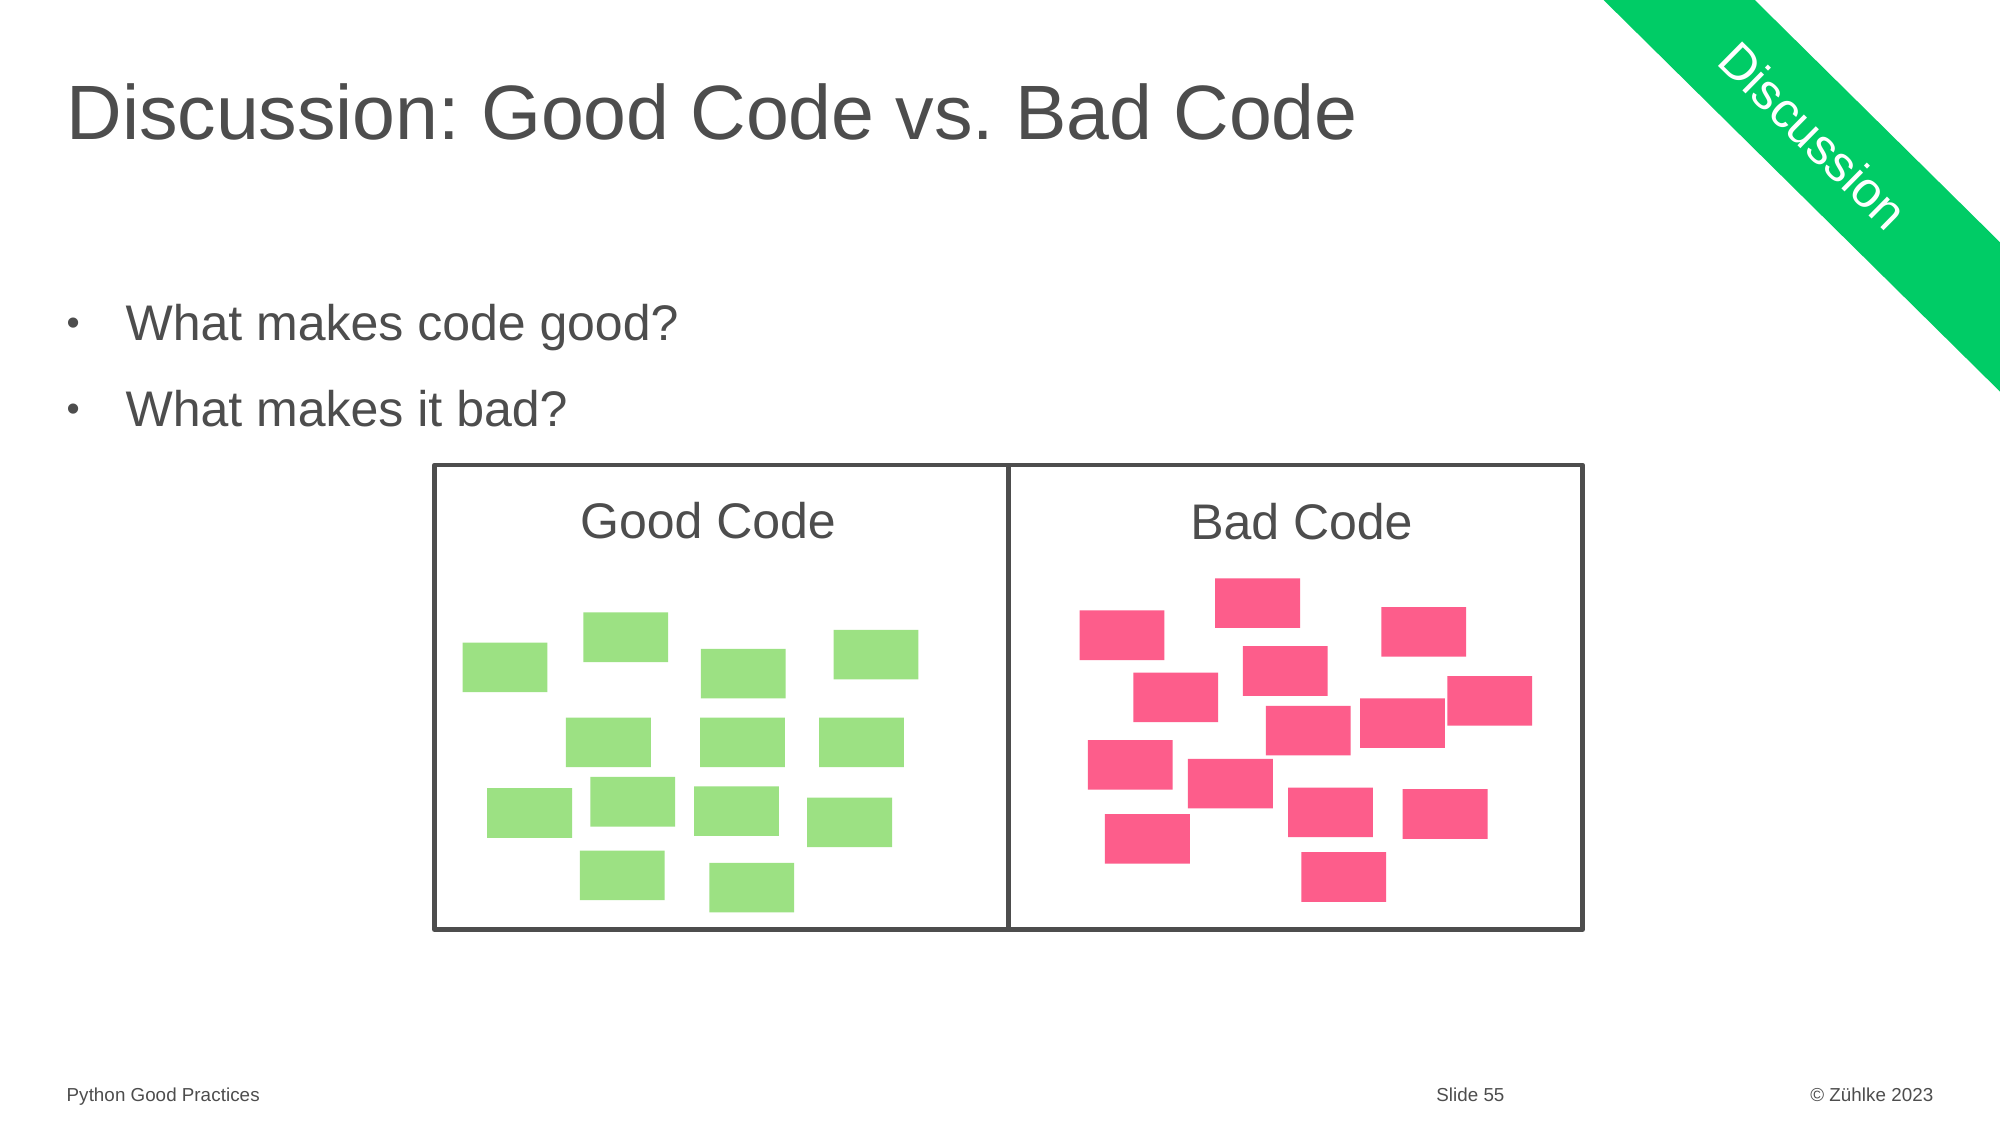

# Discussion: Good Code vs. Bad Code
Discussion

What makes code good?
What makes it bad?

Good Code
Bad Code